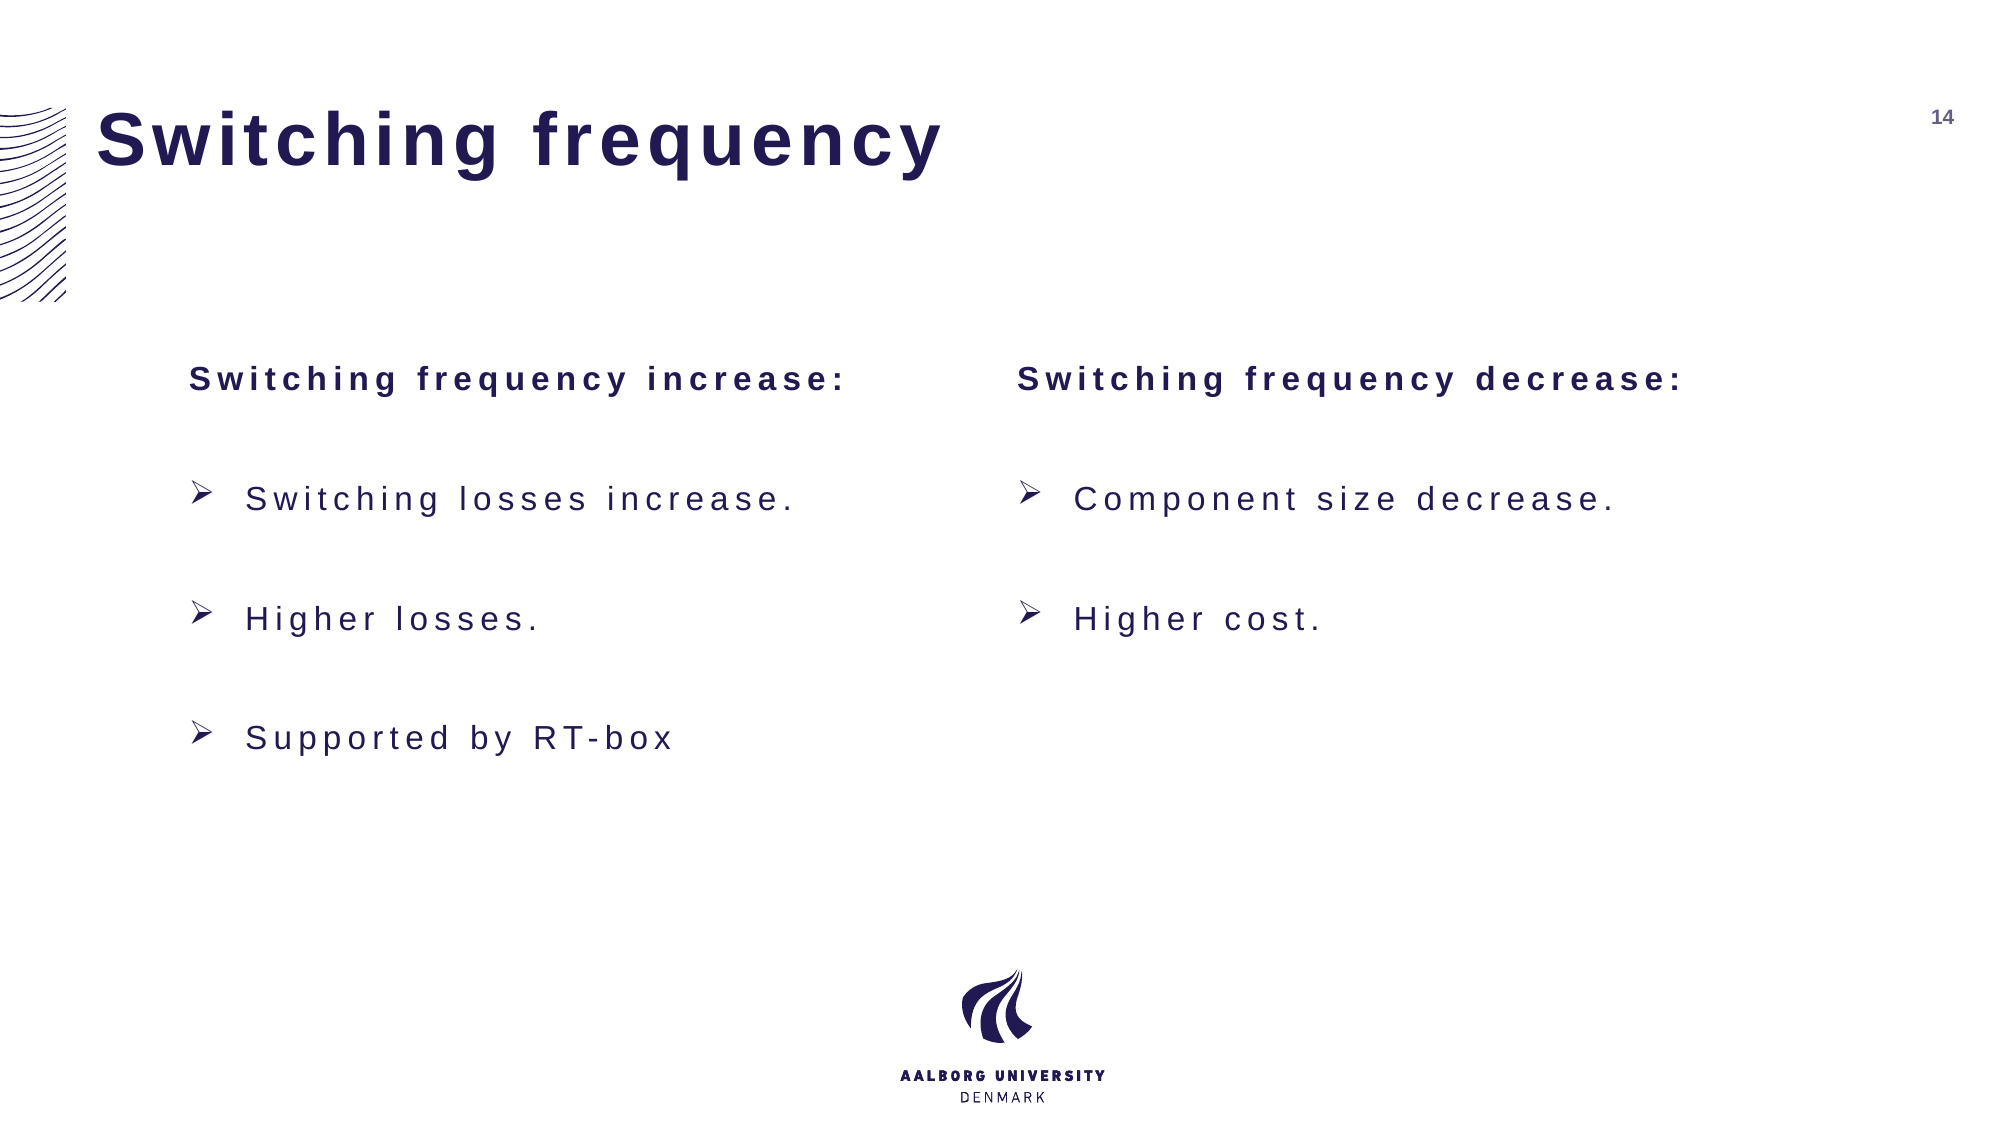

# Switching frequency
14
Switching frequency increase:

Switching losses increase.

Higher losses.

Supported by RT-box
Switching frequency decrease:

Component size decrease.

Higher cost.